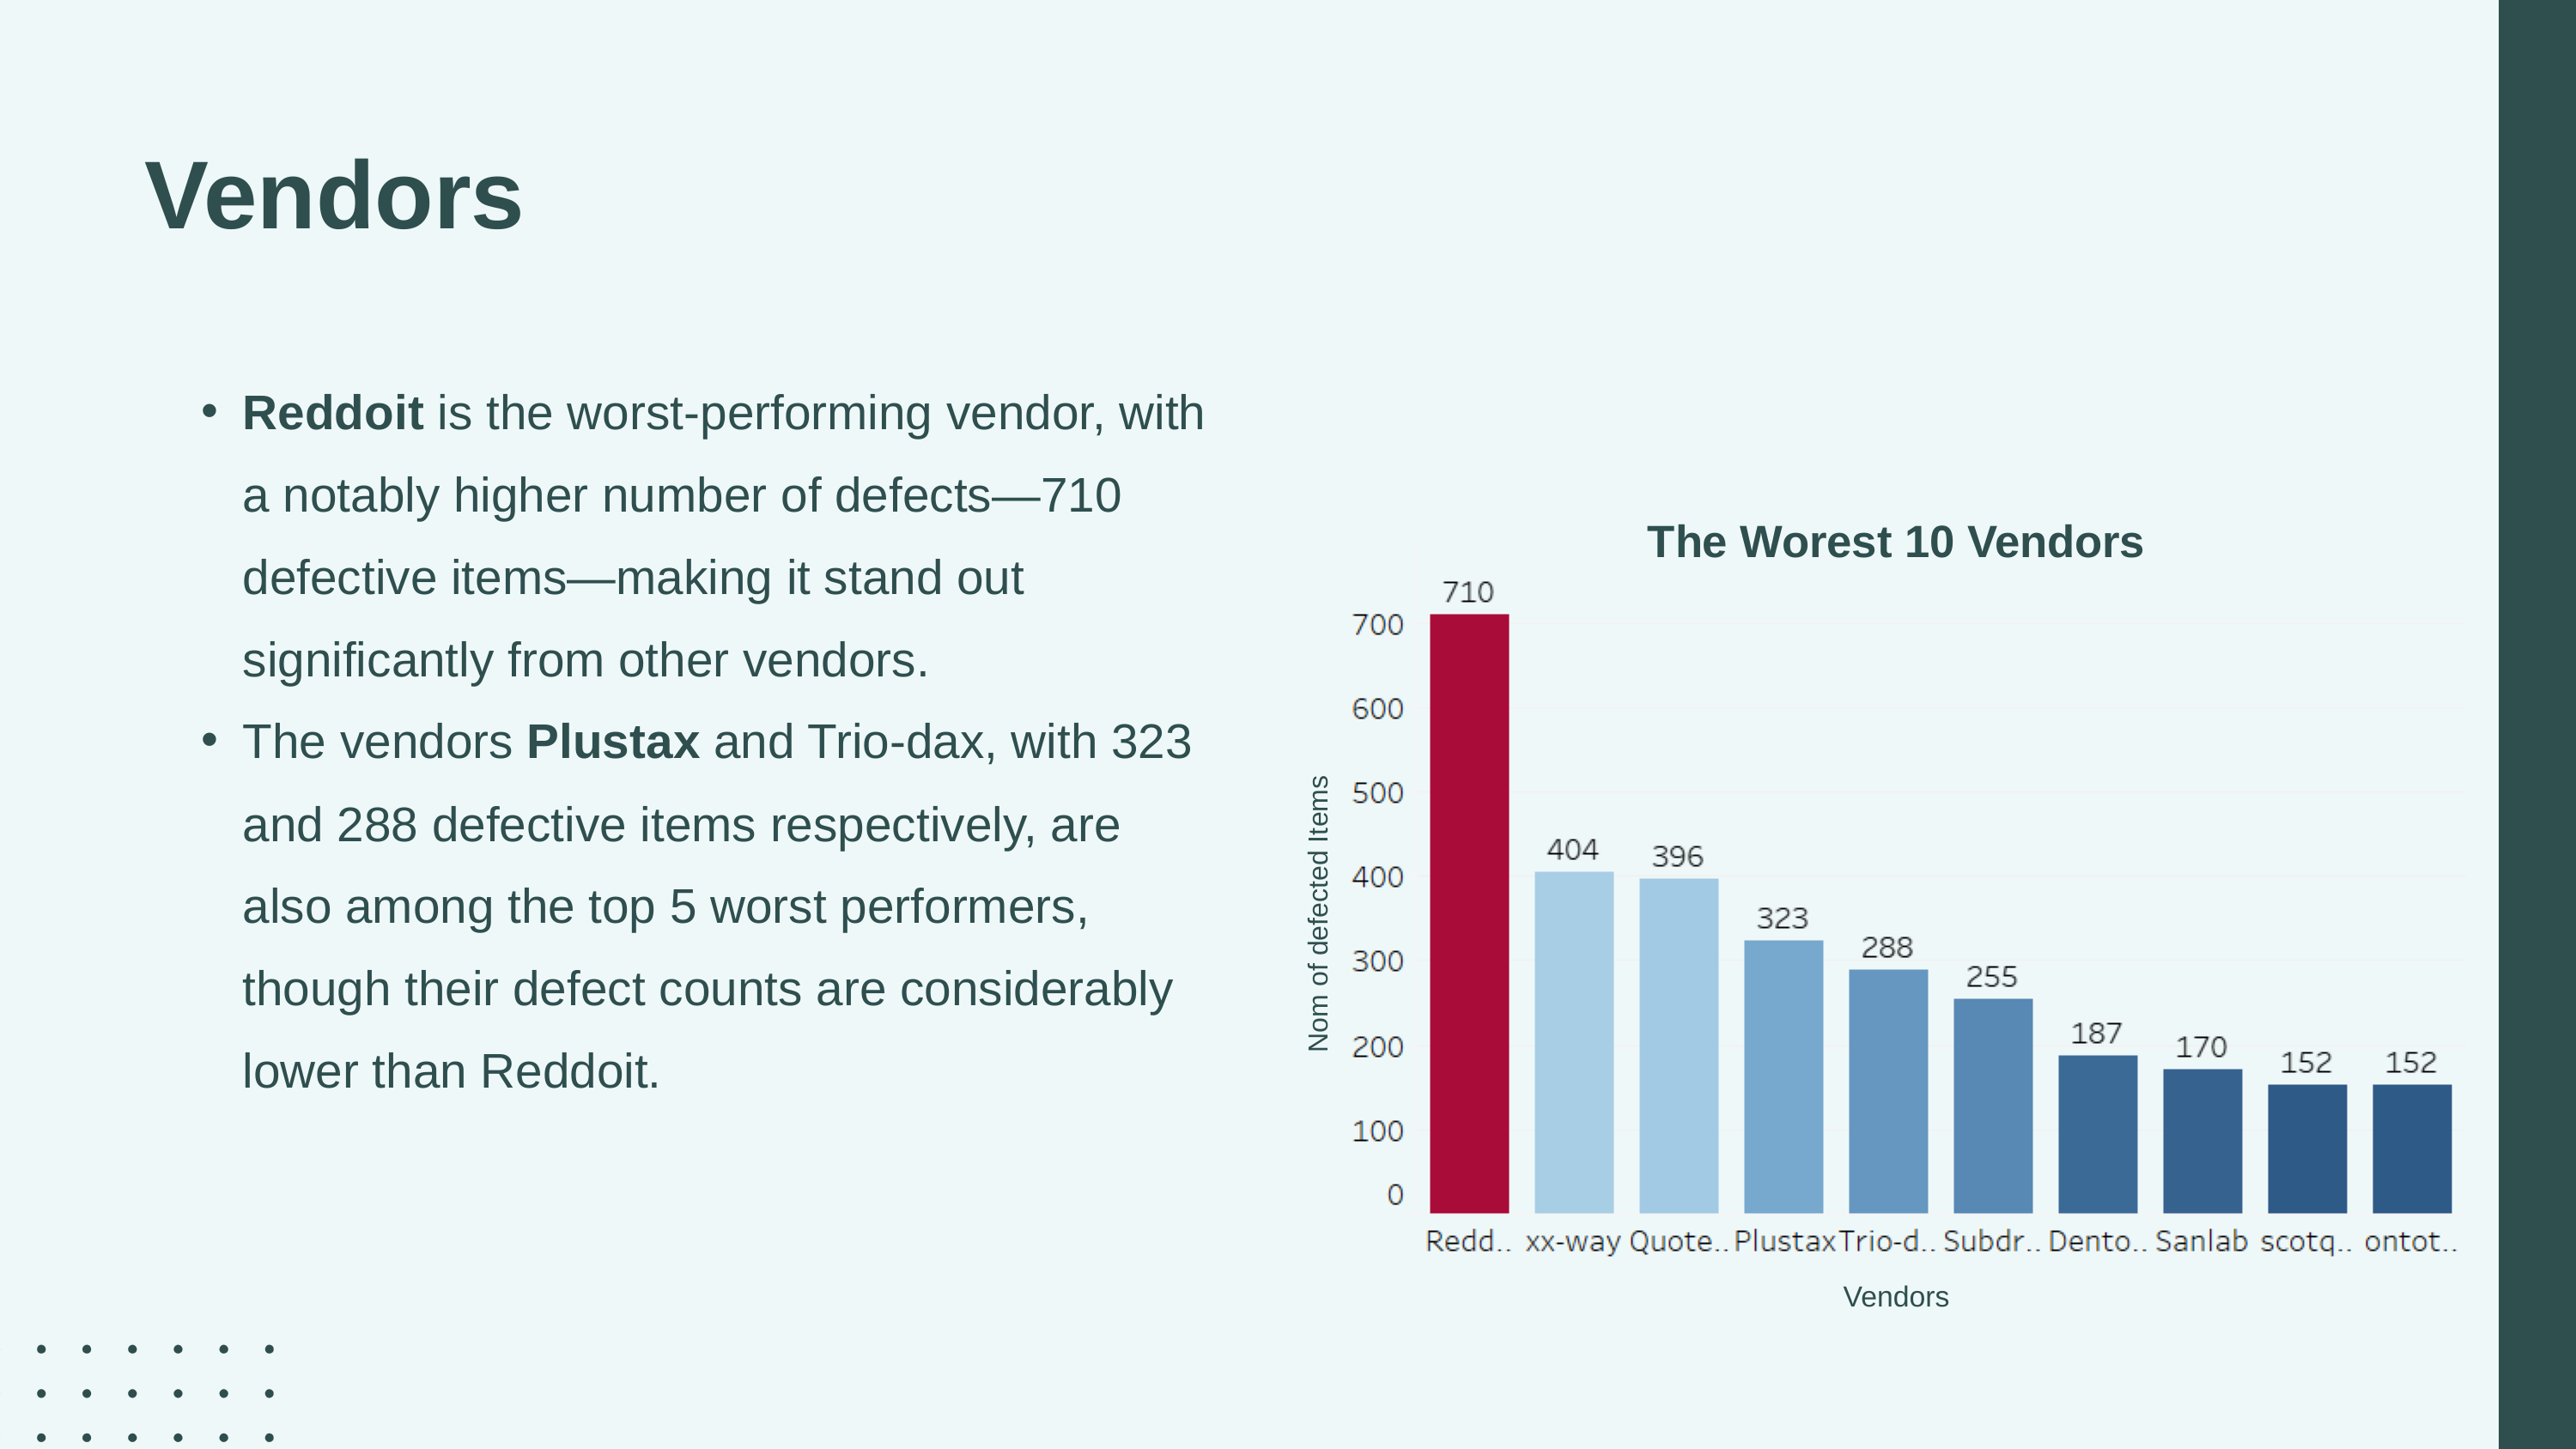

Vendors
Reddoit is the worst-performing vendor, with a notably higher number of defects—710 defective items—making it stand out significantly from other vendors.
The vendors Plustax and Trio-dax, with 323 and 288 defective items respectively, are also among the top 5 worst performers, though their defect counts are considerably lower than Reddoit.

The Worest 10 Vendors

Nom of defected Items
Vendors